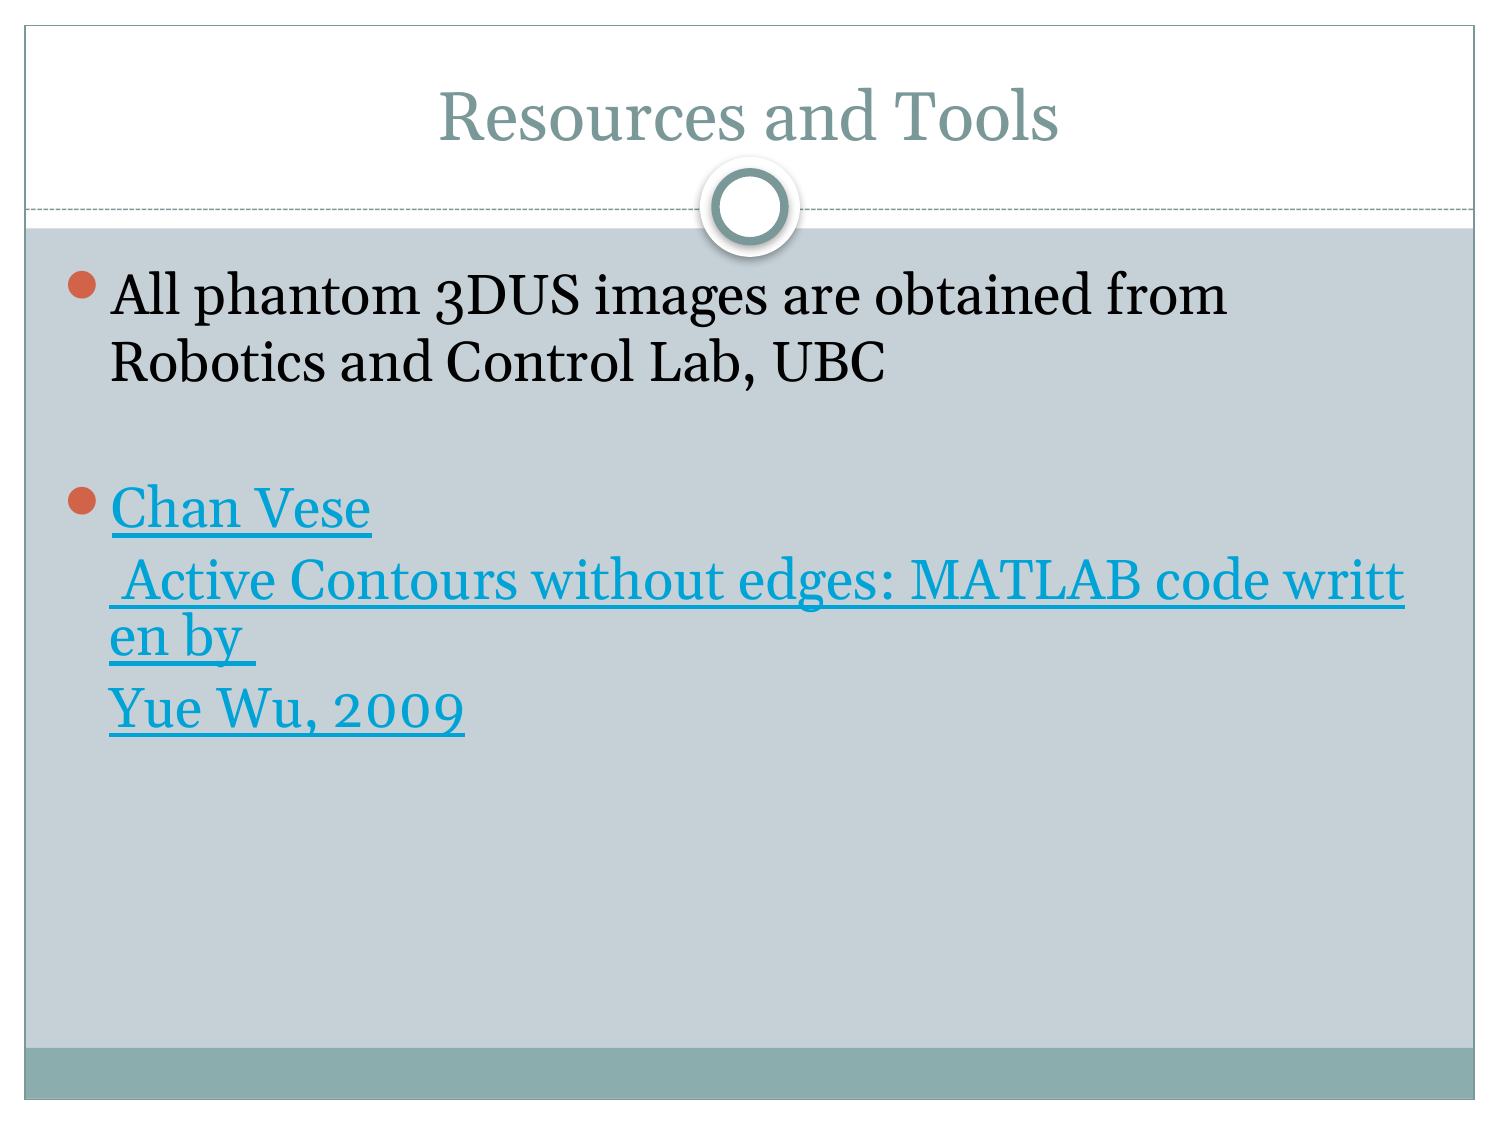

# Resources and Tools
All phantom 3DUS images are obtained from Robotics and Control Lab, UBC
Chan Vese Active Contours without edges: MATLAB code written by Yue Wu, 2009